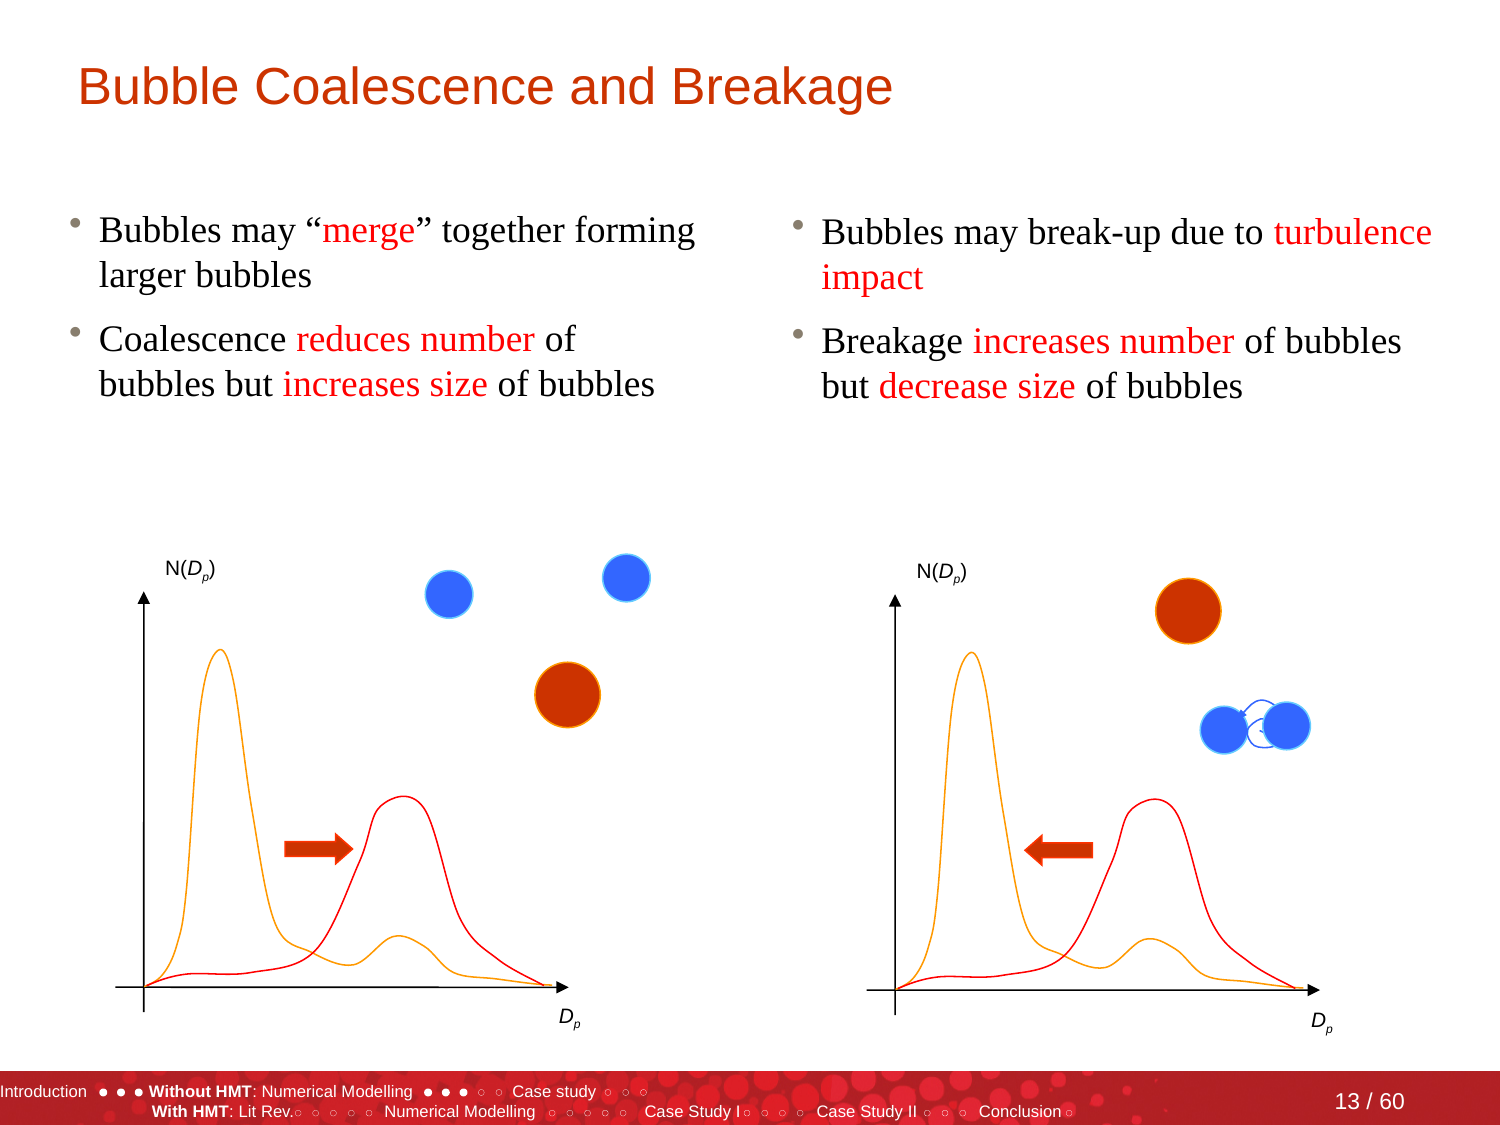

# Bubble Coalescence and Breakage
Bubbles may “merge” together forming larger bubbles
Coalescence reduces number of bubbles but increases size of bubbles

Bubbles may break-up due to turbulence impact
Breakage increases number of bubbles but decrease size of bubbles

N(Dp)
N(Dp)

Dp
Dp
13 / 60